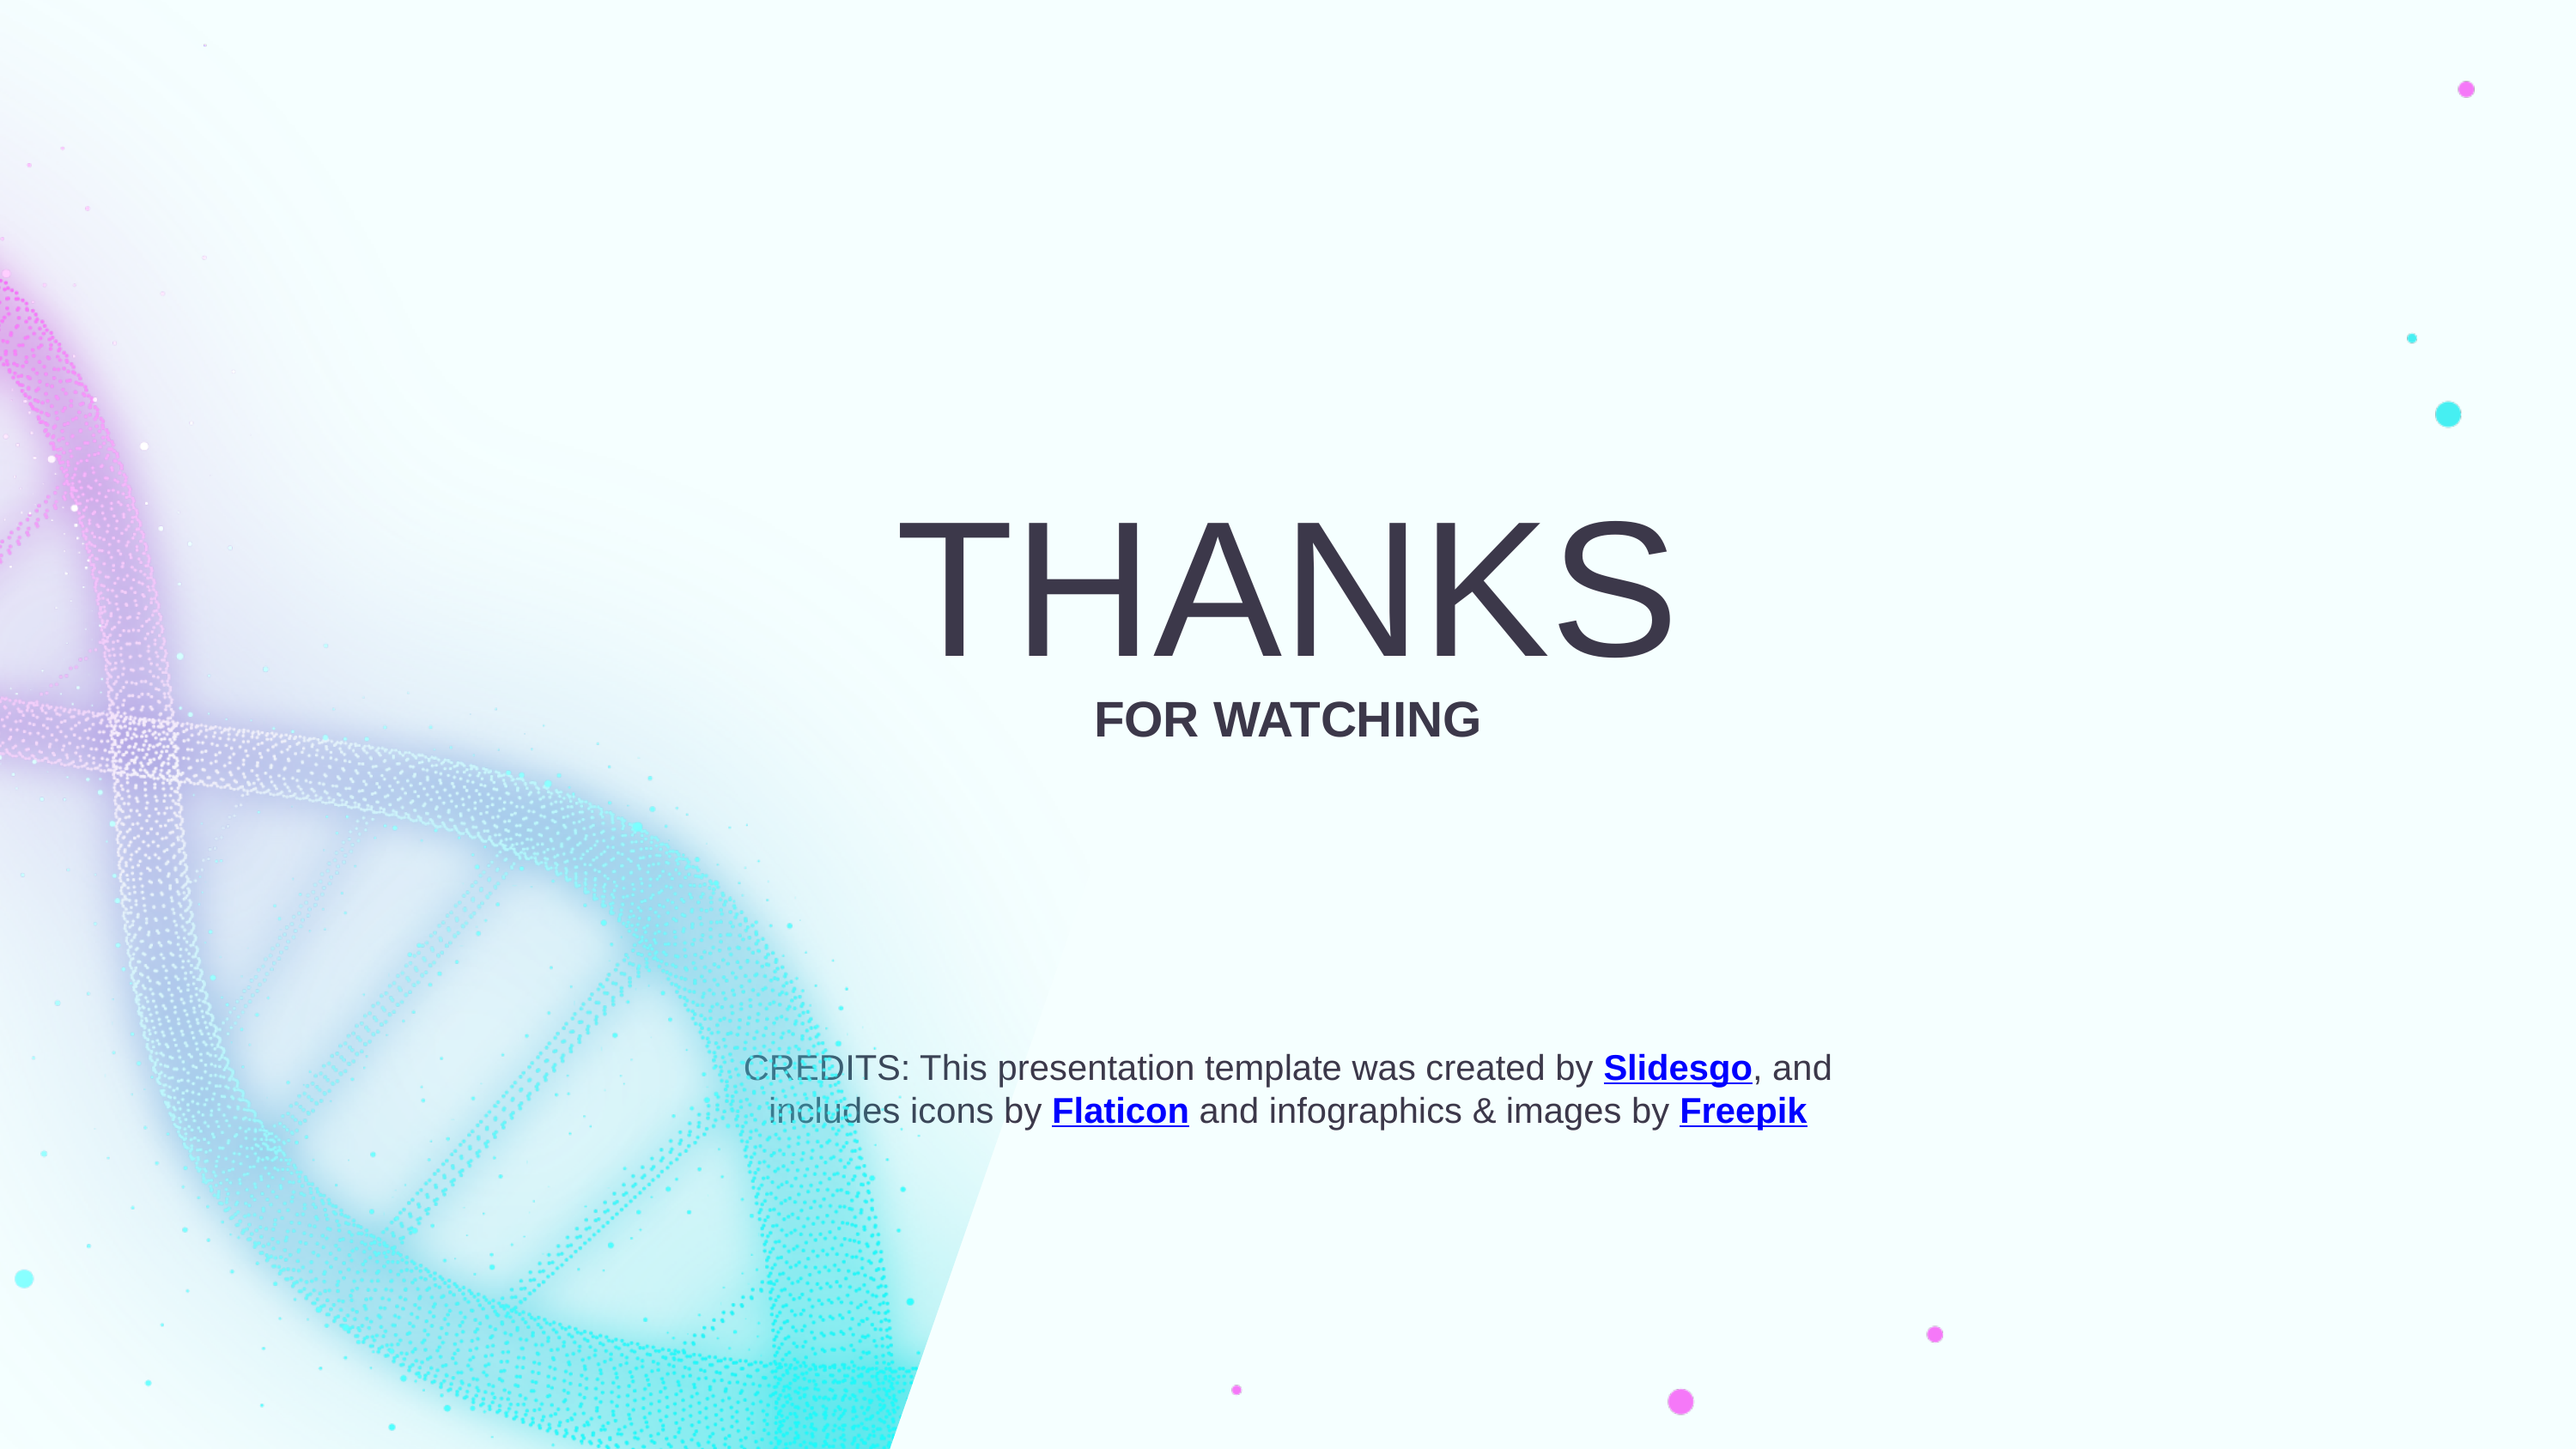

THANKS
FOR WATCHING
CREDITS: This presentation template was created by Slidesgo, and includes icons by Flaticon and infographics & images by Freepik